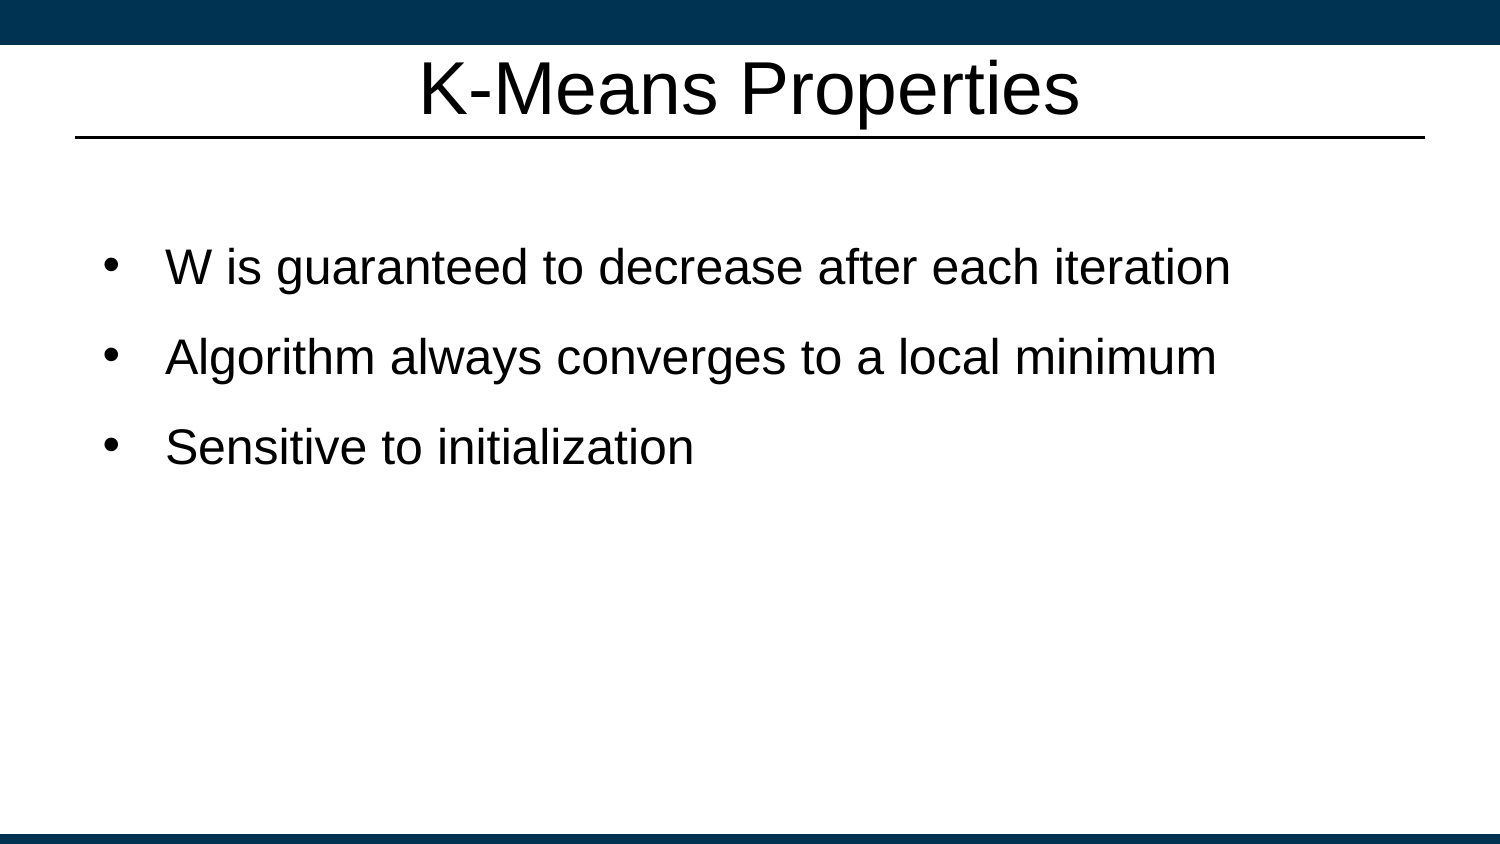

# K-Means Properties
W is guaranteed to decrease after each iteration
Algorithm always converges to a local minimum
Sensitive to initialization